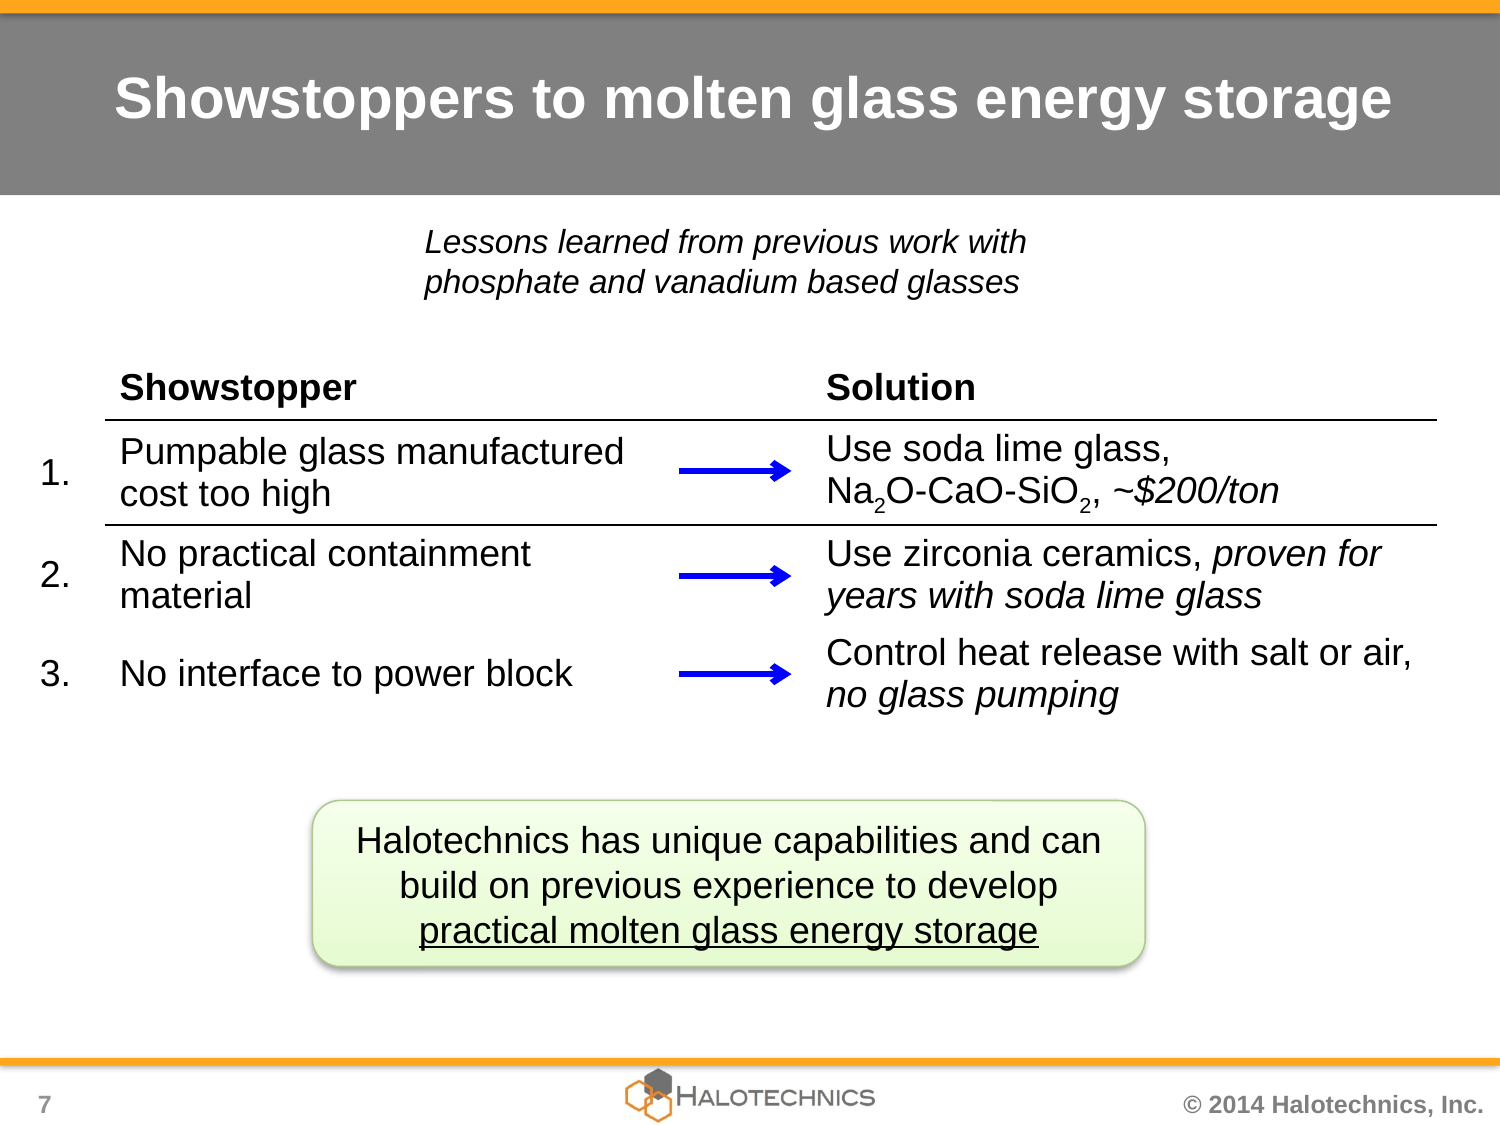

# Showstoppers to molten glass energy storage
Lessons learned from previous work with phosphate and vanadium based glasses
|  | Showstopper |  | Solution |
| --- | --- | --- | --- |
| 1. | Pumpable glass manufactured cost too high |  | Use soda lime glass, Na2O-CaO-SiO2, ~$200/ton |
| 2. | No practical containment material |  | Use zirconia ceramics, proven for years with soda lime glass |
| 3. | No interface to power block |  | Control heat release with salt or air, no glass pumping |
Halotechnics has unique capabilities and can build on previous experience to develop practical molten glass energy storage